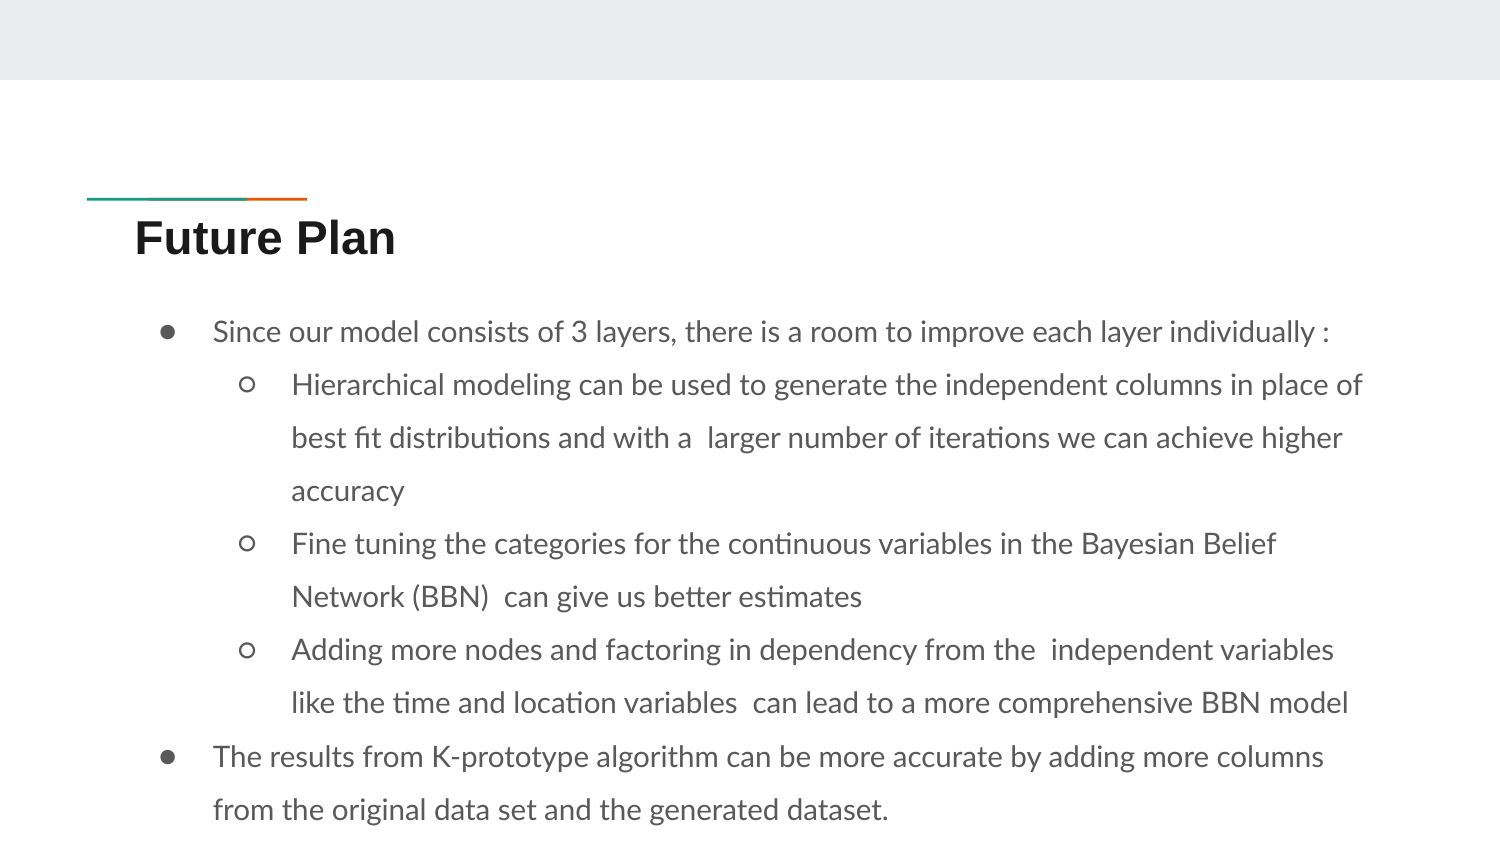

# Future Plan
Since our model consists of 3 layers, there is a room to improve each layer individually :
Hierarchical modeling can be used to generate the independent columns in place of best fit distributions and with a  larger number of iterations we can achieve higher accuracy
Fine tuning the categories for the continuous variables in the Bayesian Belief Network (BBN)  can give us better estimates
Adding more nodes and factoring in dependency from the  independent variables like the time and location variables  can lead to a more comprehensive BBN model
The results from K-prototype algorithm can be more accurate by adding more columns from the original data set and the generated dataset.